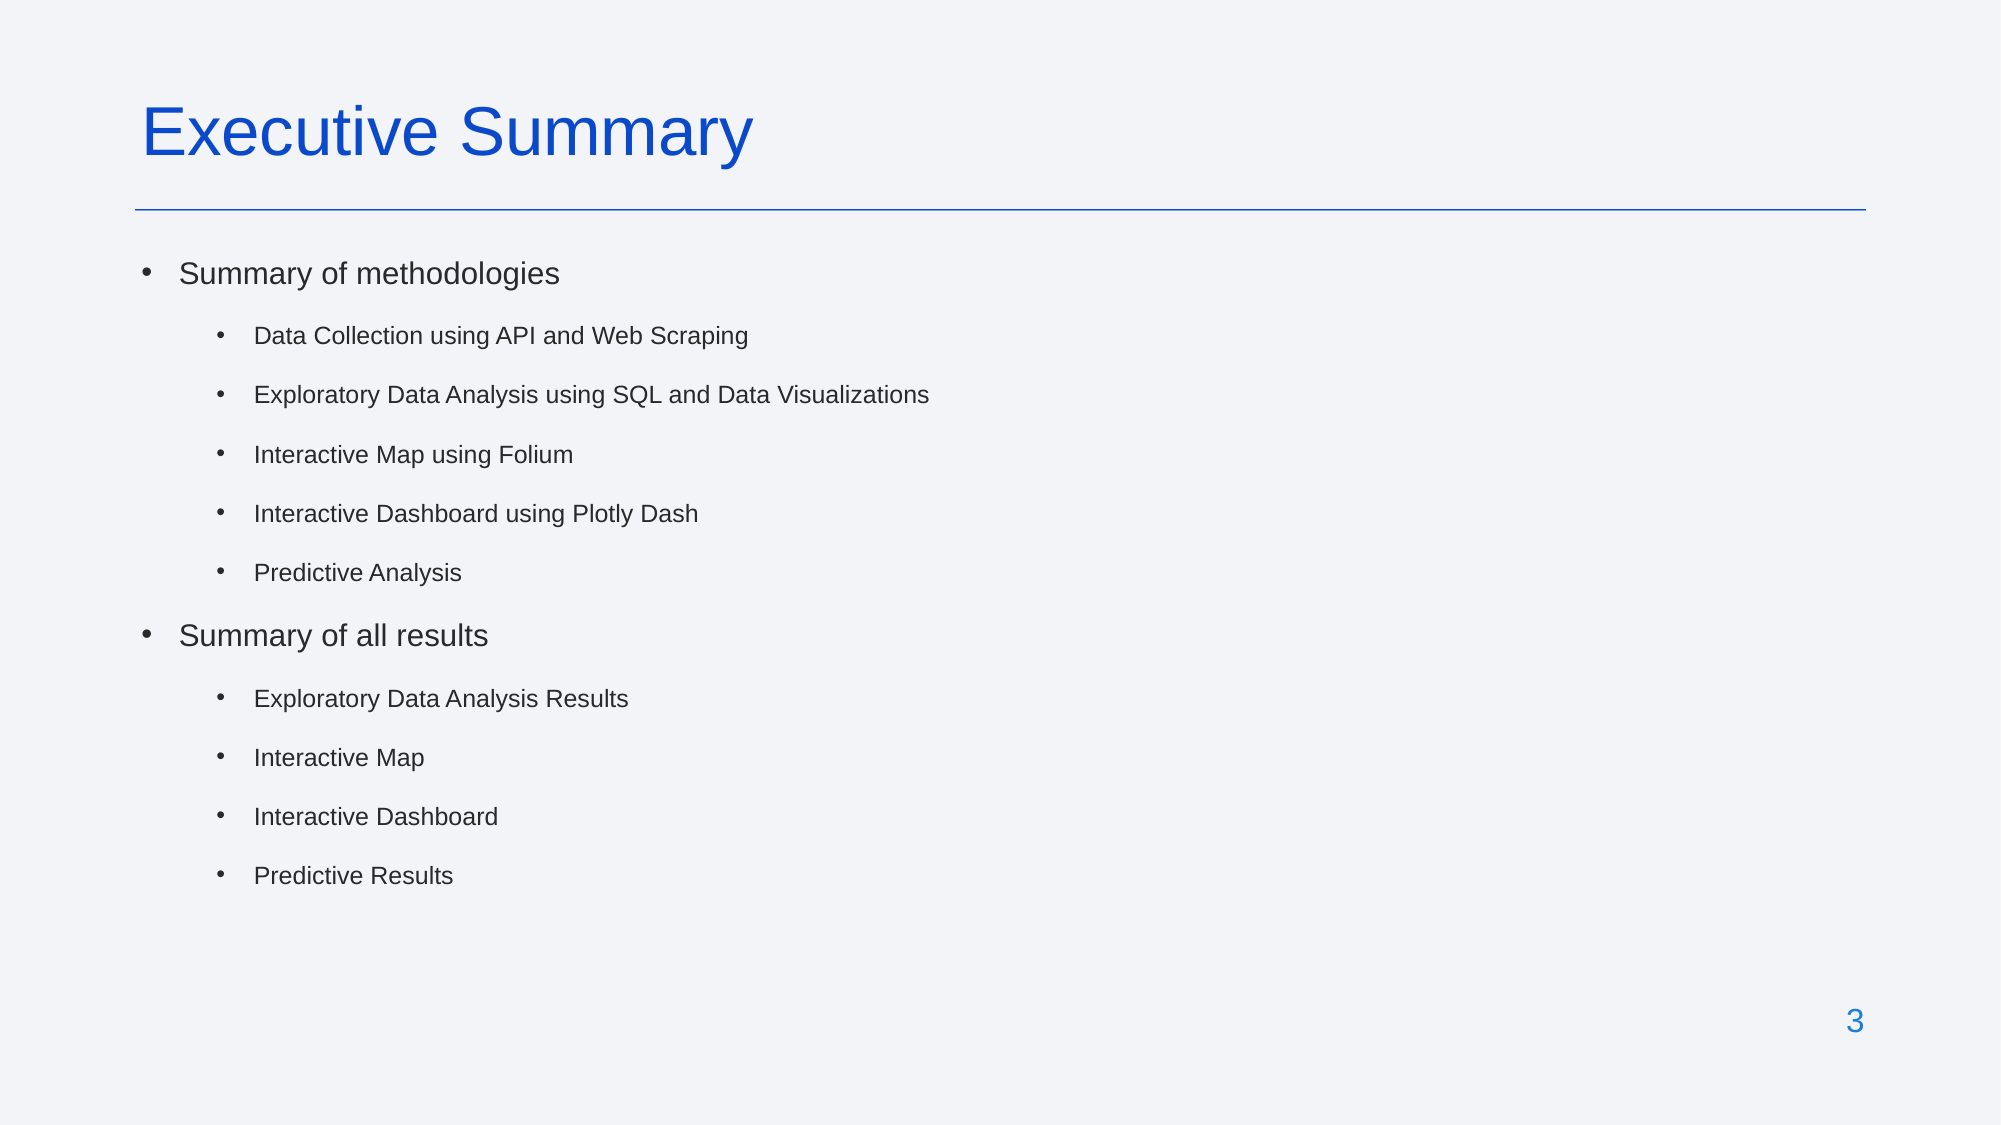

Executive Summary
Summary of methodologies
Data Collection using API and Web Scraping
Exploratory Data Analysis using SQL and Data Visualizations
Interactive Map using Folium
Interactive Dashboard using Plotly Dash
Predictive Analysis
Summary of all results
Exploratory Data Analysis Results
Interactive Map
Interactive Dashboard
Predictive Results
3